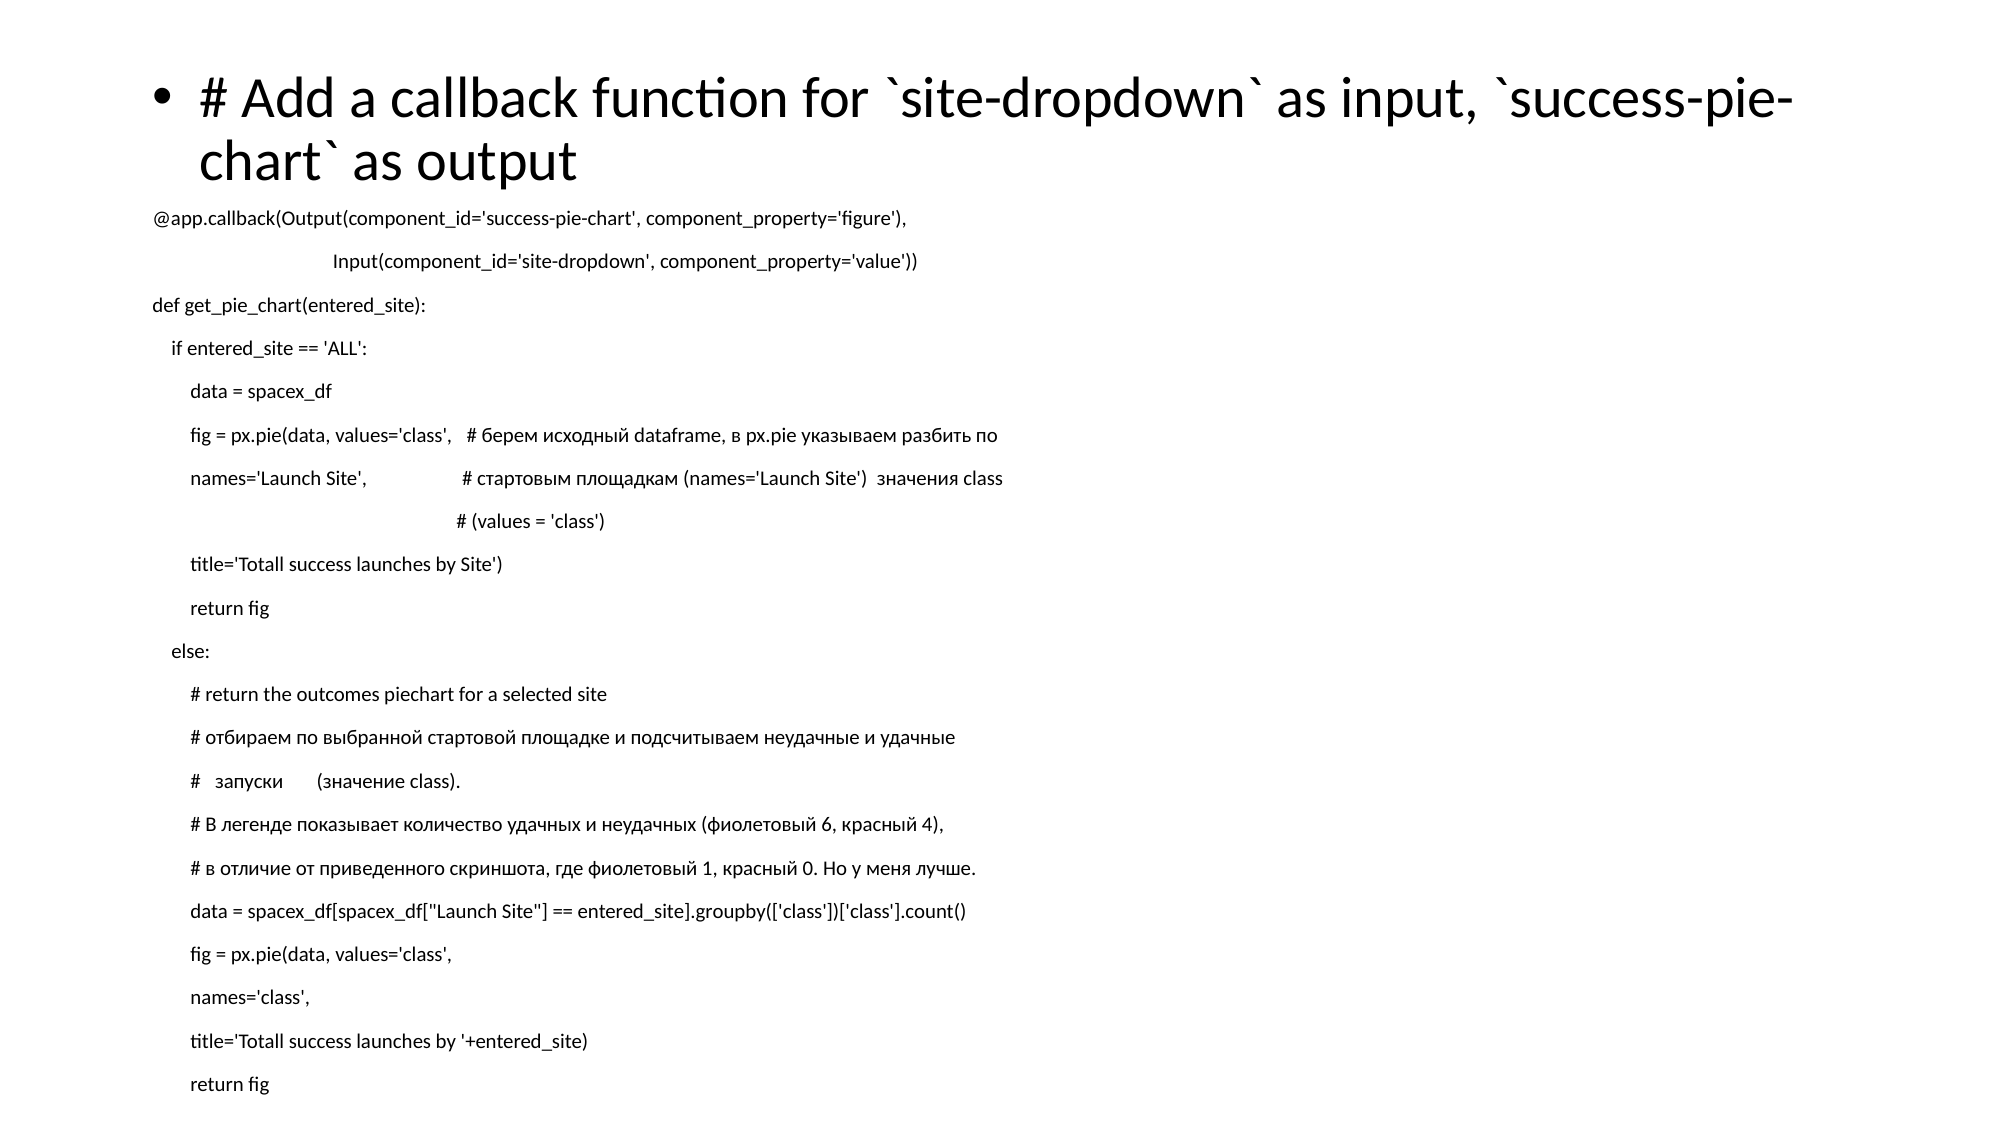

# # Add a callback function for `site-dropdown` as input, `success-pie-chart` as output

@app.callback(Output(component_id='success-pie-chart', component_property='figure'),
                                      Input(component_id='site-dropdown', component_property='value'))
def get_pie_chart(entered_site):
    if entered_site == 'ALL':
        data = spacex_df
        fig = px.pie(data, values='class',   # берем исходный dataframe, в px.pie указываем разбить по
        names='Launch Site',                    # стартовым площадкам (names='Launch Site')  значения class
                                                                # (values = 'class')
        title='Totall success launches by Site')
        return fig
    else:
        # return the outcomes piechart for a selected site
        # отбираем по выбранной стартовой площадке и подсчитываем неудачные и удачные
        #   запуски       (значение class).
        # В легенде показывает количество удачных и неудачных (фиолетовый 6, красный 4),
        # в отличие от приведенного скриншота, где фиолетовый 1, красный 0. Но у меня лучше.
        data = spacex_df[spacex_df["Launch Site"] == entered_site].groupby(['class'])['class'].count()
        fig = px.pie(data, values='class',
        names='class',
        title='Totall success launches by '+entered_site)
        return fig